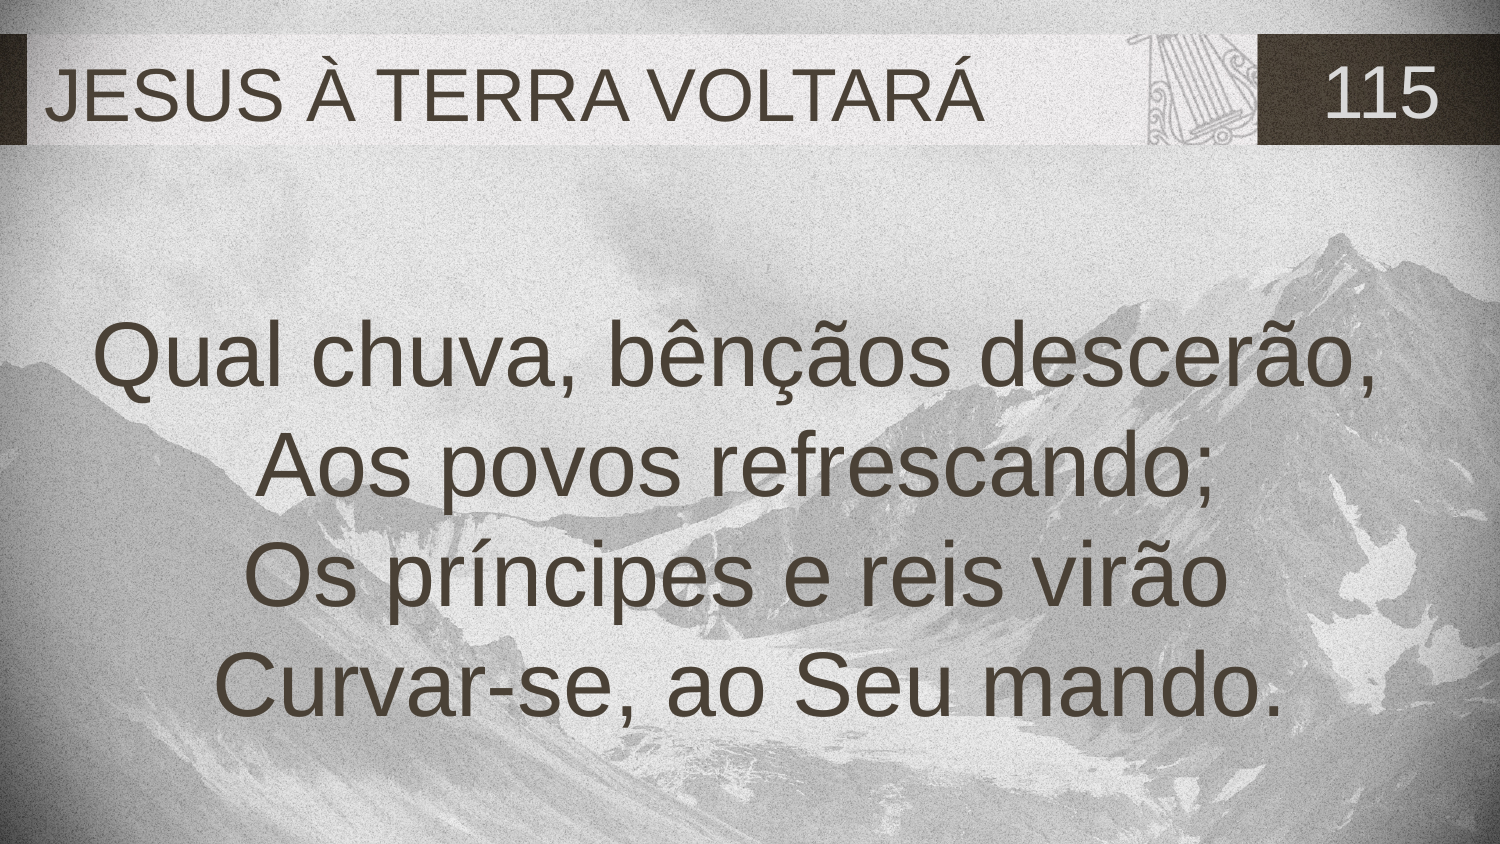

# JESUS À TERRA VOLTARÁ
115
Qual chuva, bênçãos descerão,
Aos povos refrescando;
Os príncipes e reis virão
Curvar-se, ao Seu mando.